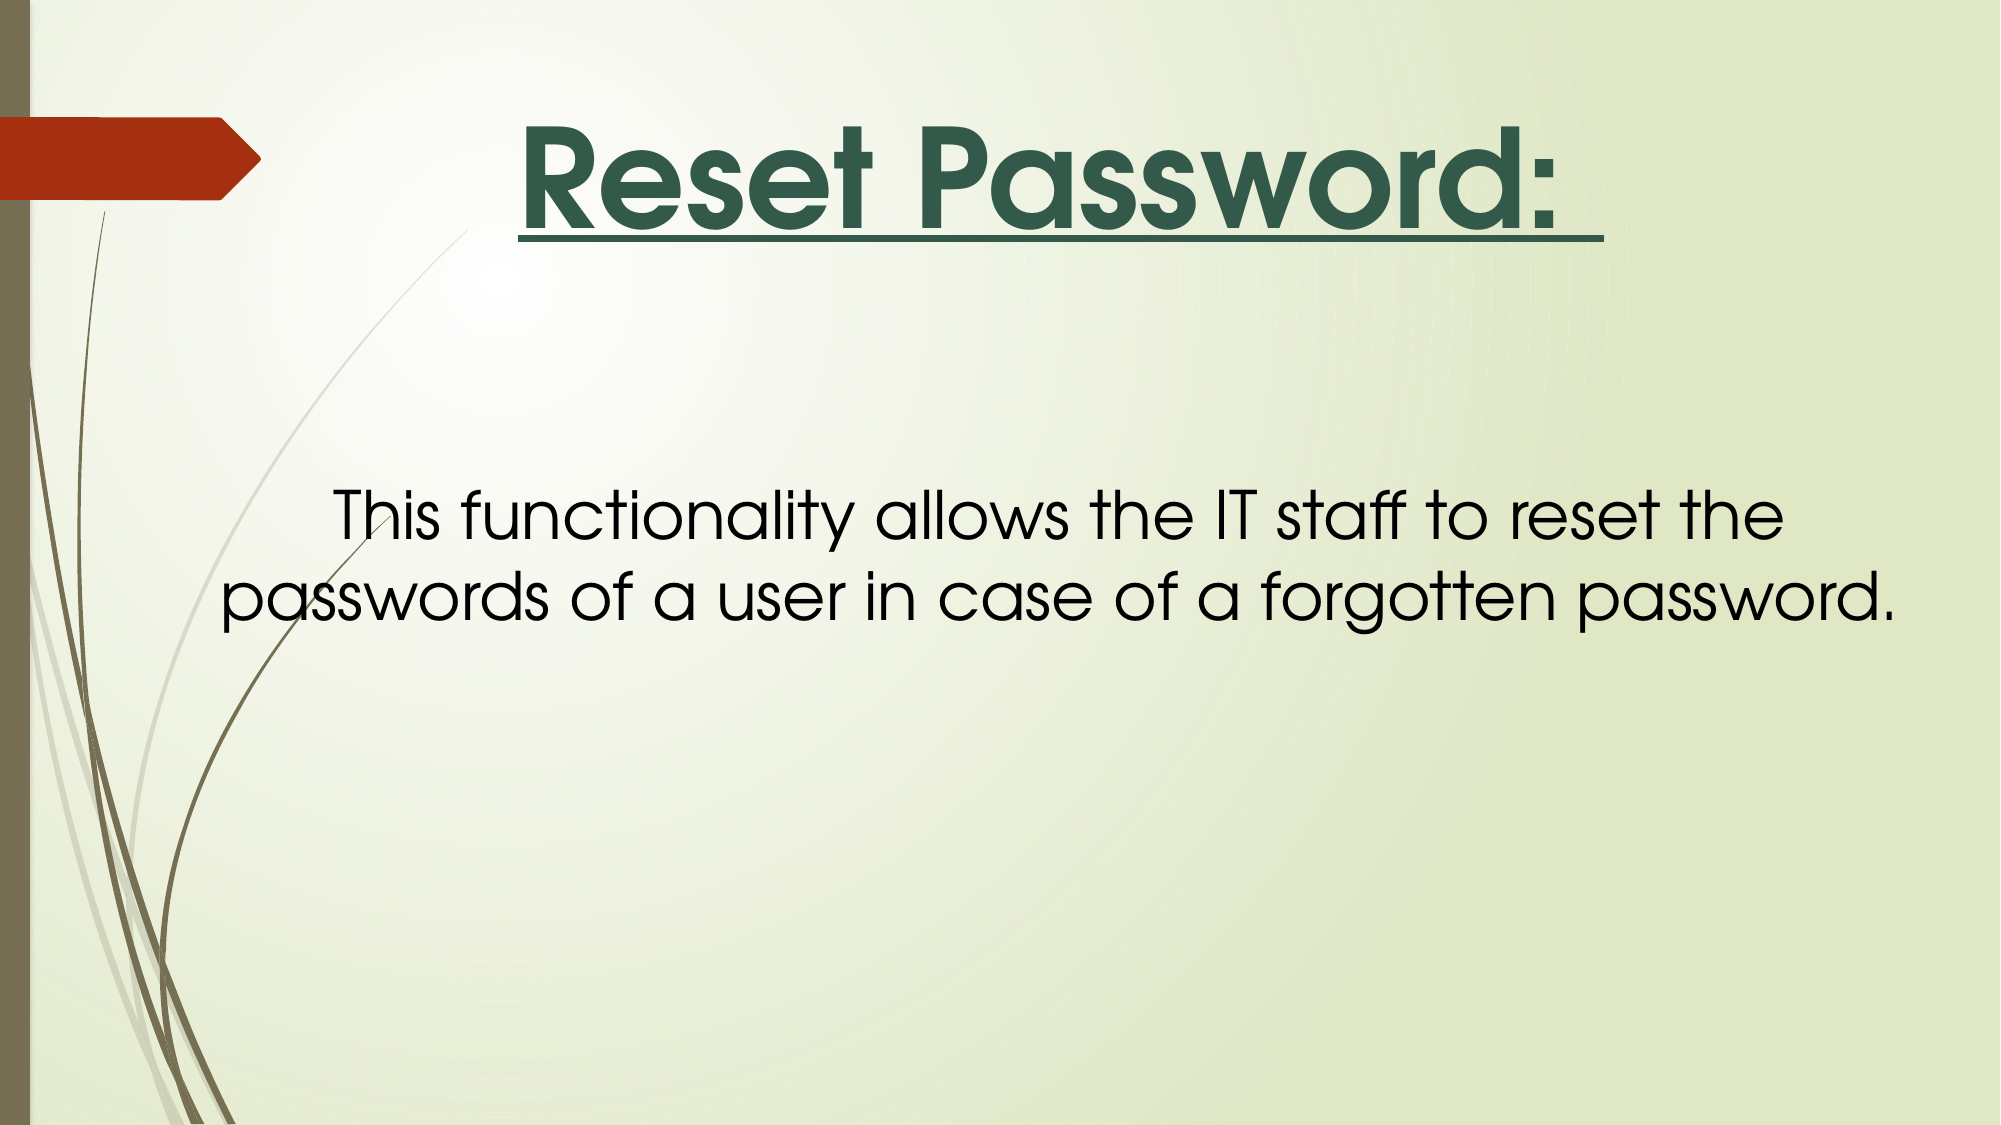

# Reset Password:
This functionality allows the IT staff to reset the passwords of a user in case of a forgotten password.